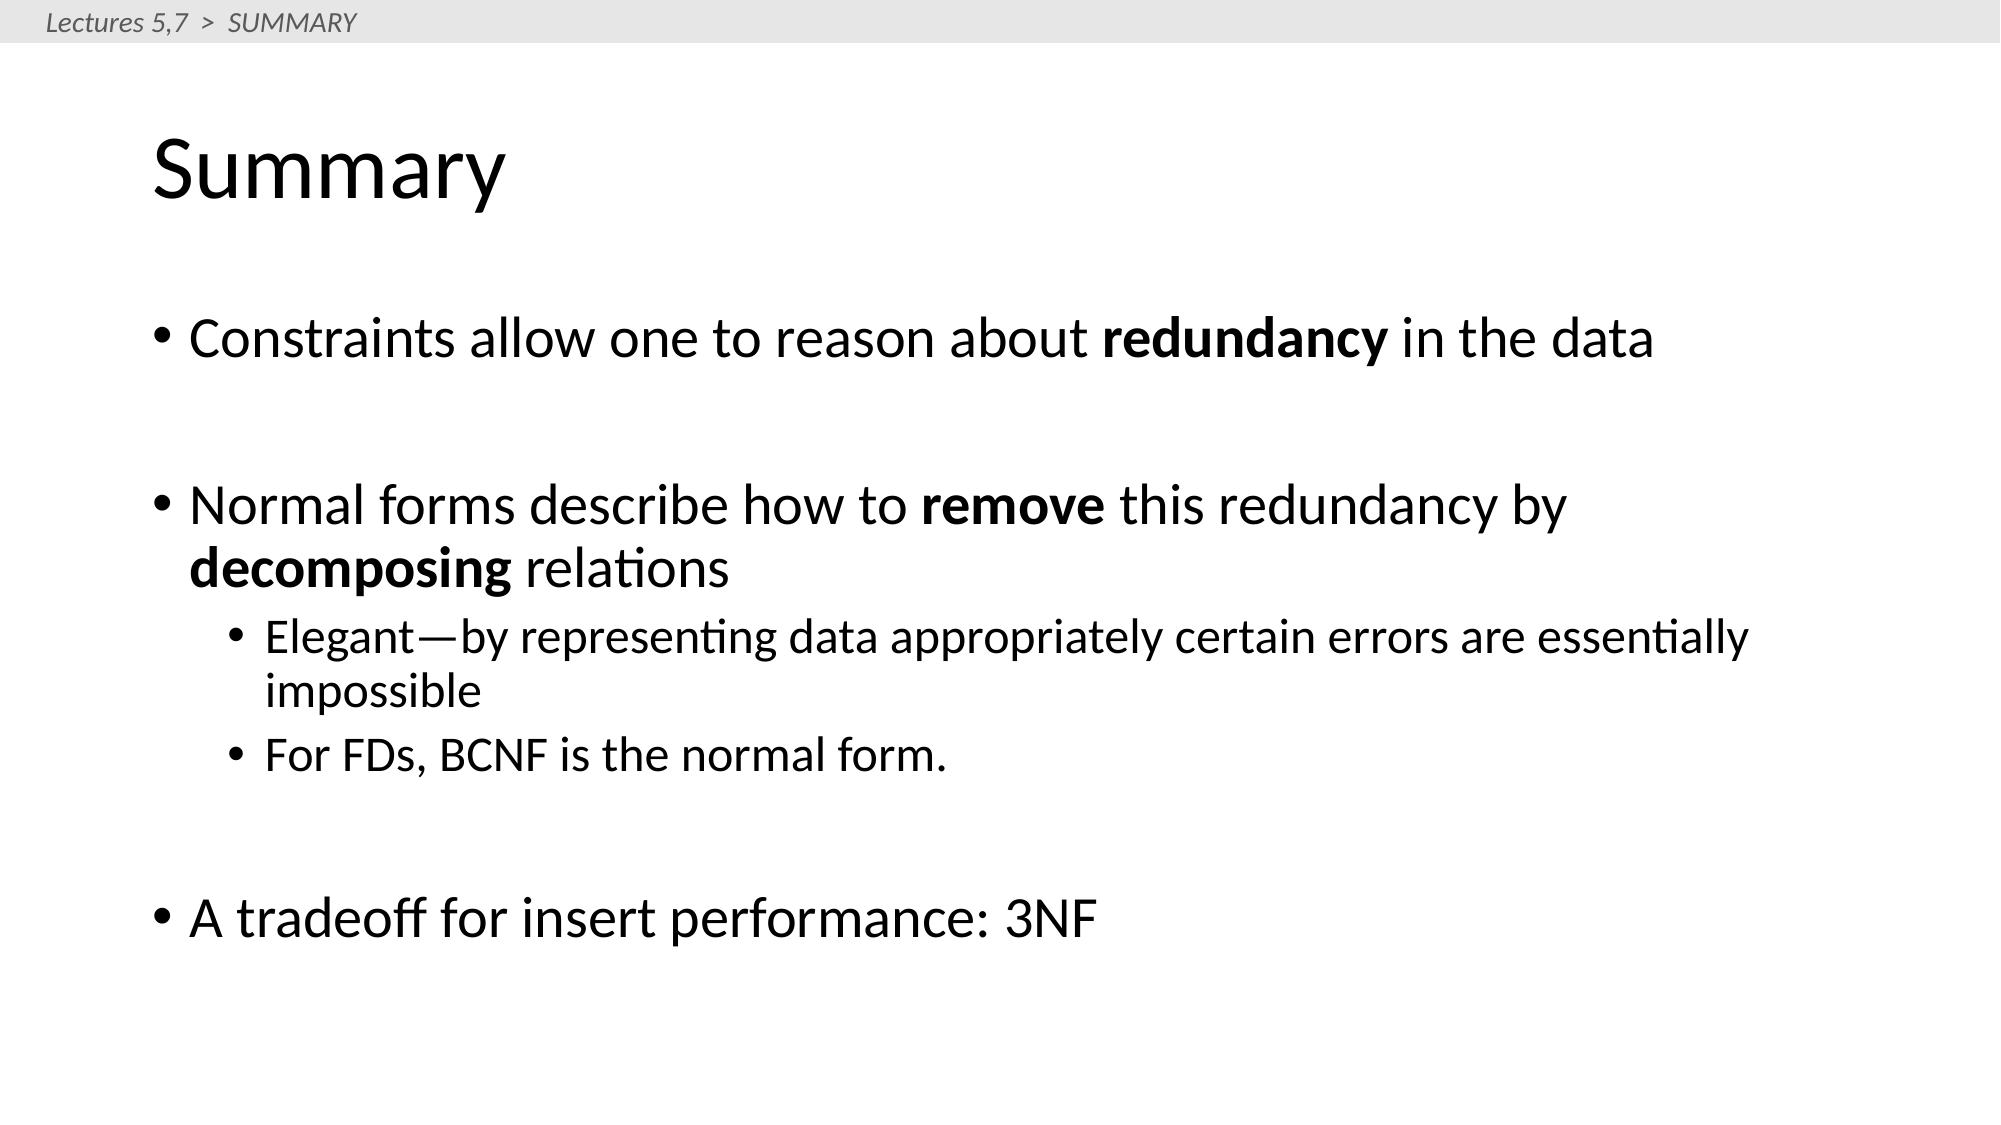

Lectures 5,7  >  SUMMARY
# Summary
Constraints allow one to reason about redundancy in the data

Normal forms describe how to remove this redundancy by decomposing relations
Elegant—by representing data appropriately certain errors are essentially impossible
For FDs, BCNF is the normal form.

A tradeoff for insert performance: 3NF